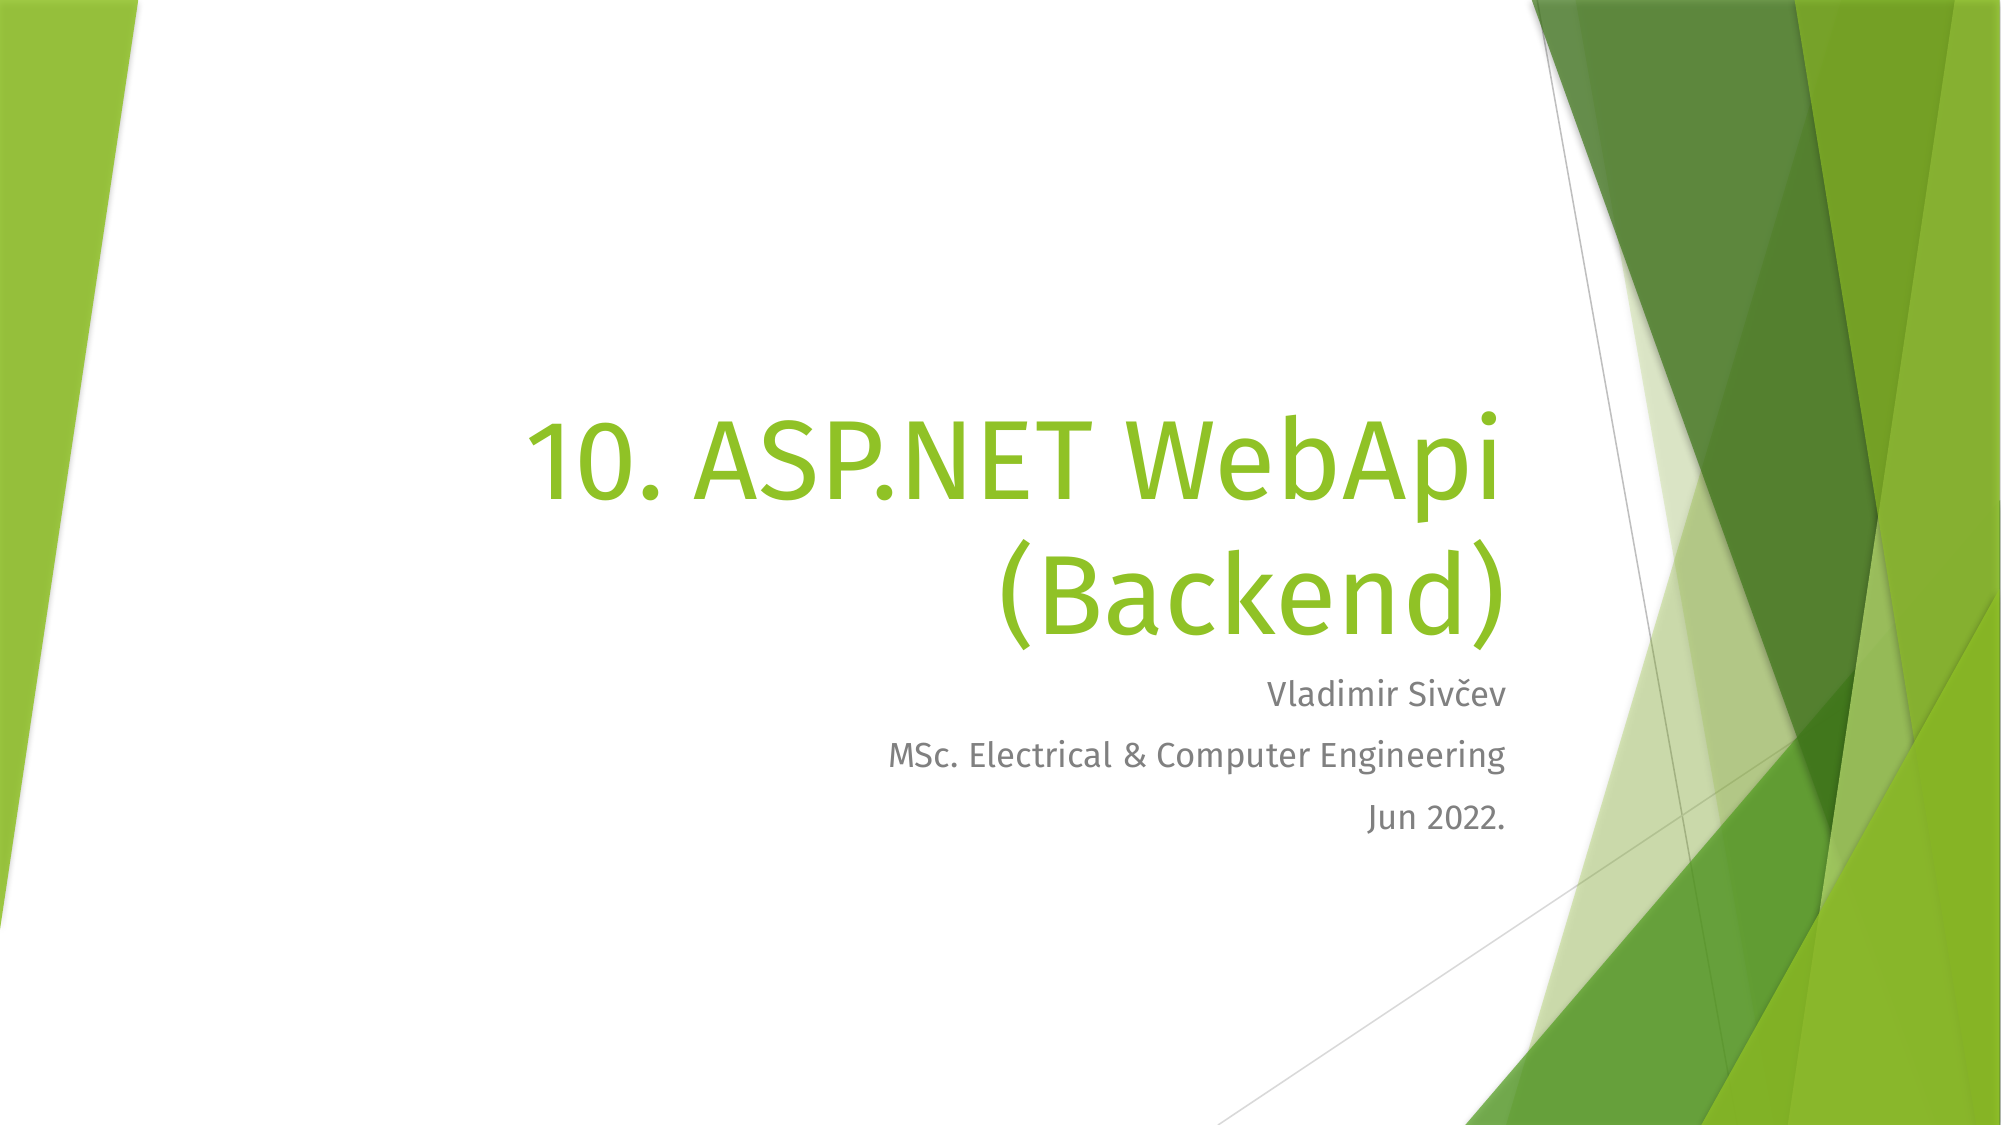

# 10. ASP.NET WebApi (Backend)
Vladimir Sivčev
MSc. Electrical & Computer Engineering
Jun 2022.